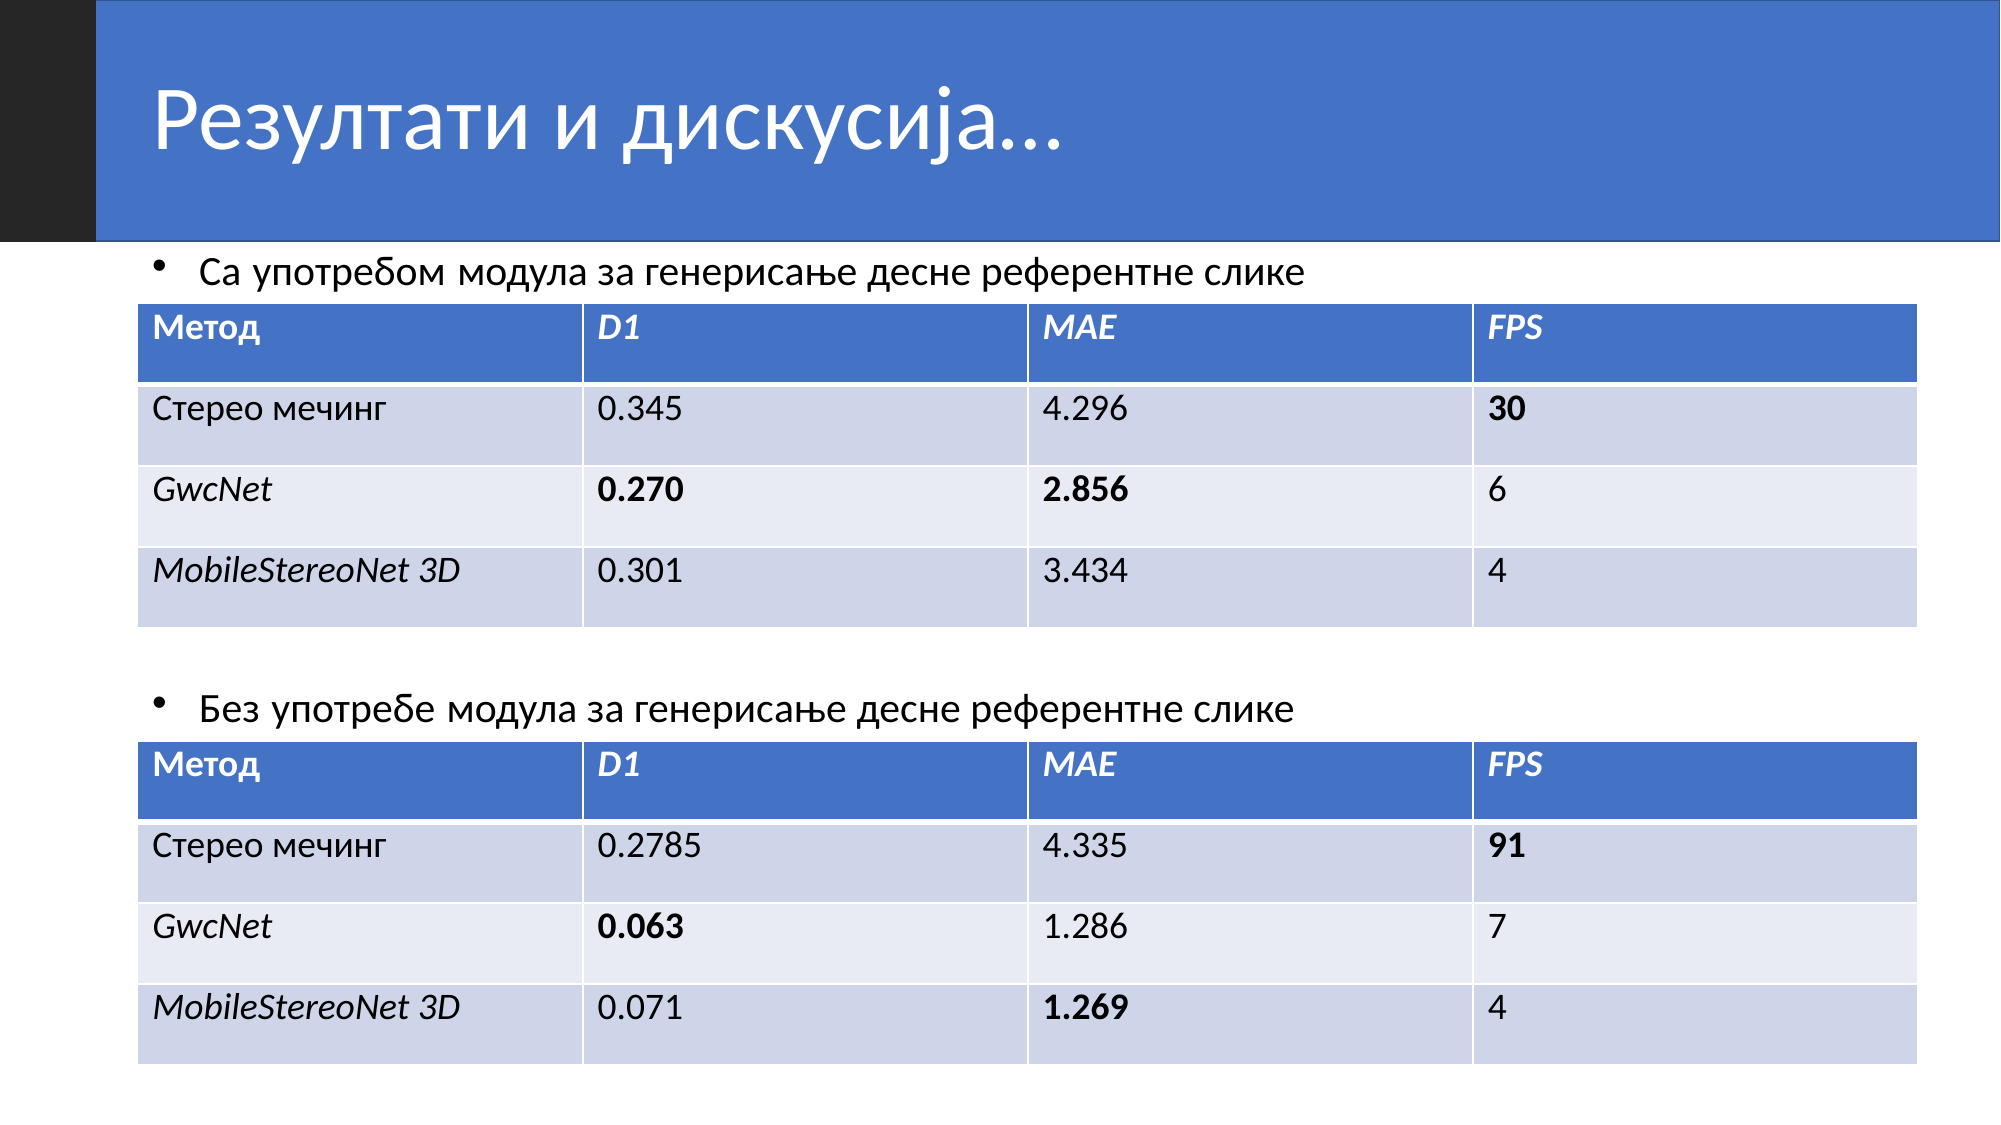

# Резултати и дискусија…
Са употребом модула за генерисање десне референтне слике
| Метод | D1 | MAE | FPS |
| --- | --- | --- | --- |
| Стерео мечинг | 0.345 | 4.296 | 30 |
| GwcNet | 0.270 | 2.856 | 6 |
| MobileStereoNet 3D | 0.301 | 3.434 | 4 |
Без употребе модула за генерисање десне референтне слике
| Метод | D1 | MAE | FPS |
| --- | --- | --- | --- |
| Стерео мечинг | 0.2785 | 4.335 | 91 |
| GwcNet | 0.063 | 1.286 | 7 |
| MobileStereoNet 3D | 0.071 | 1.269 | 4 |